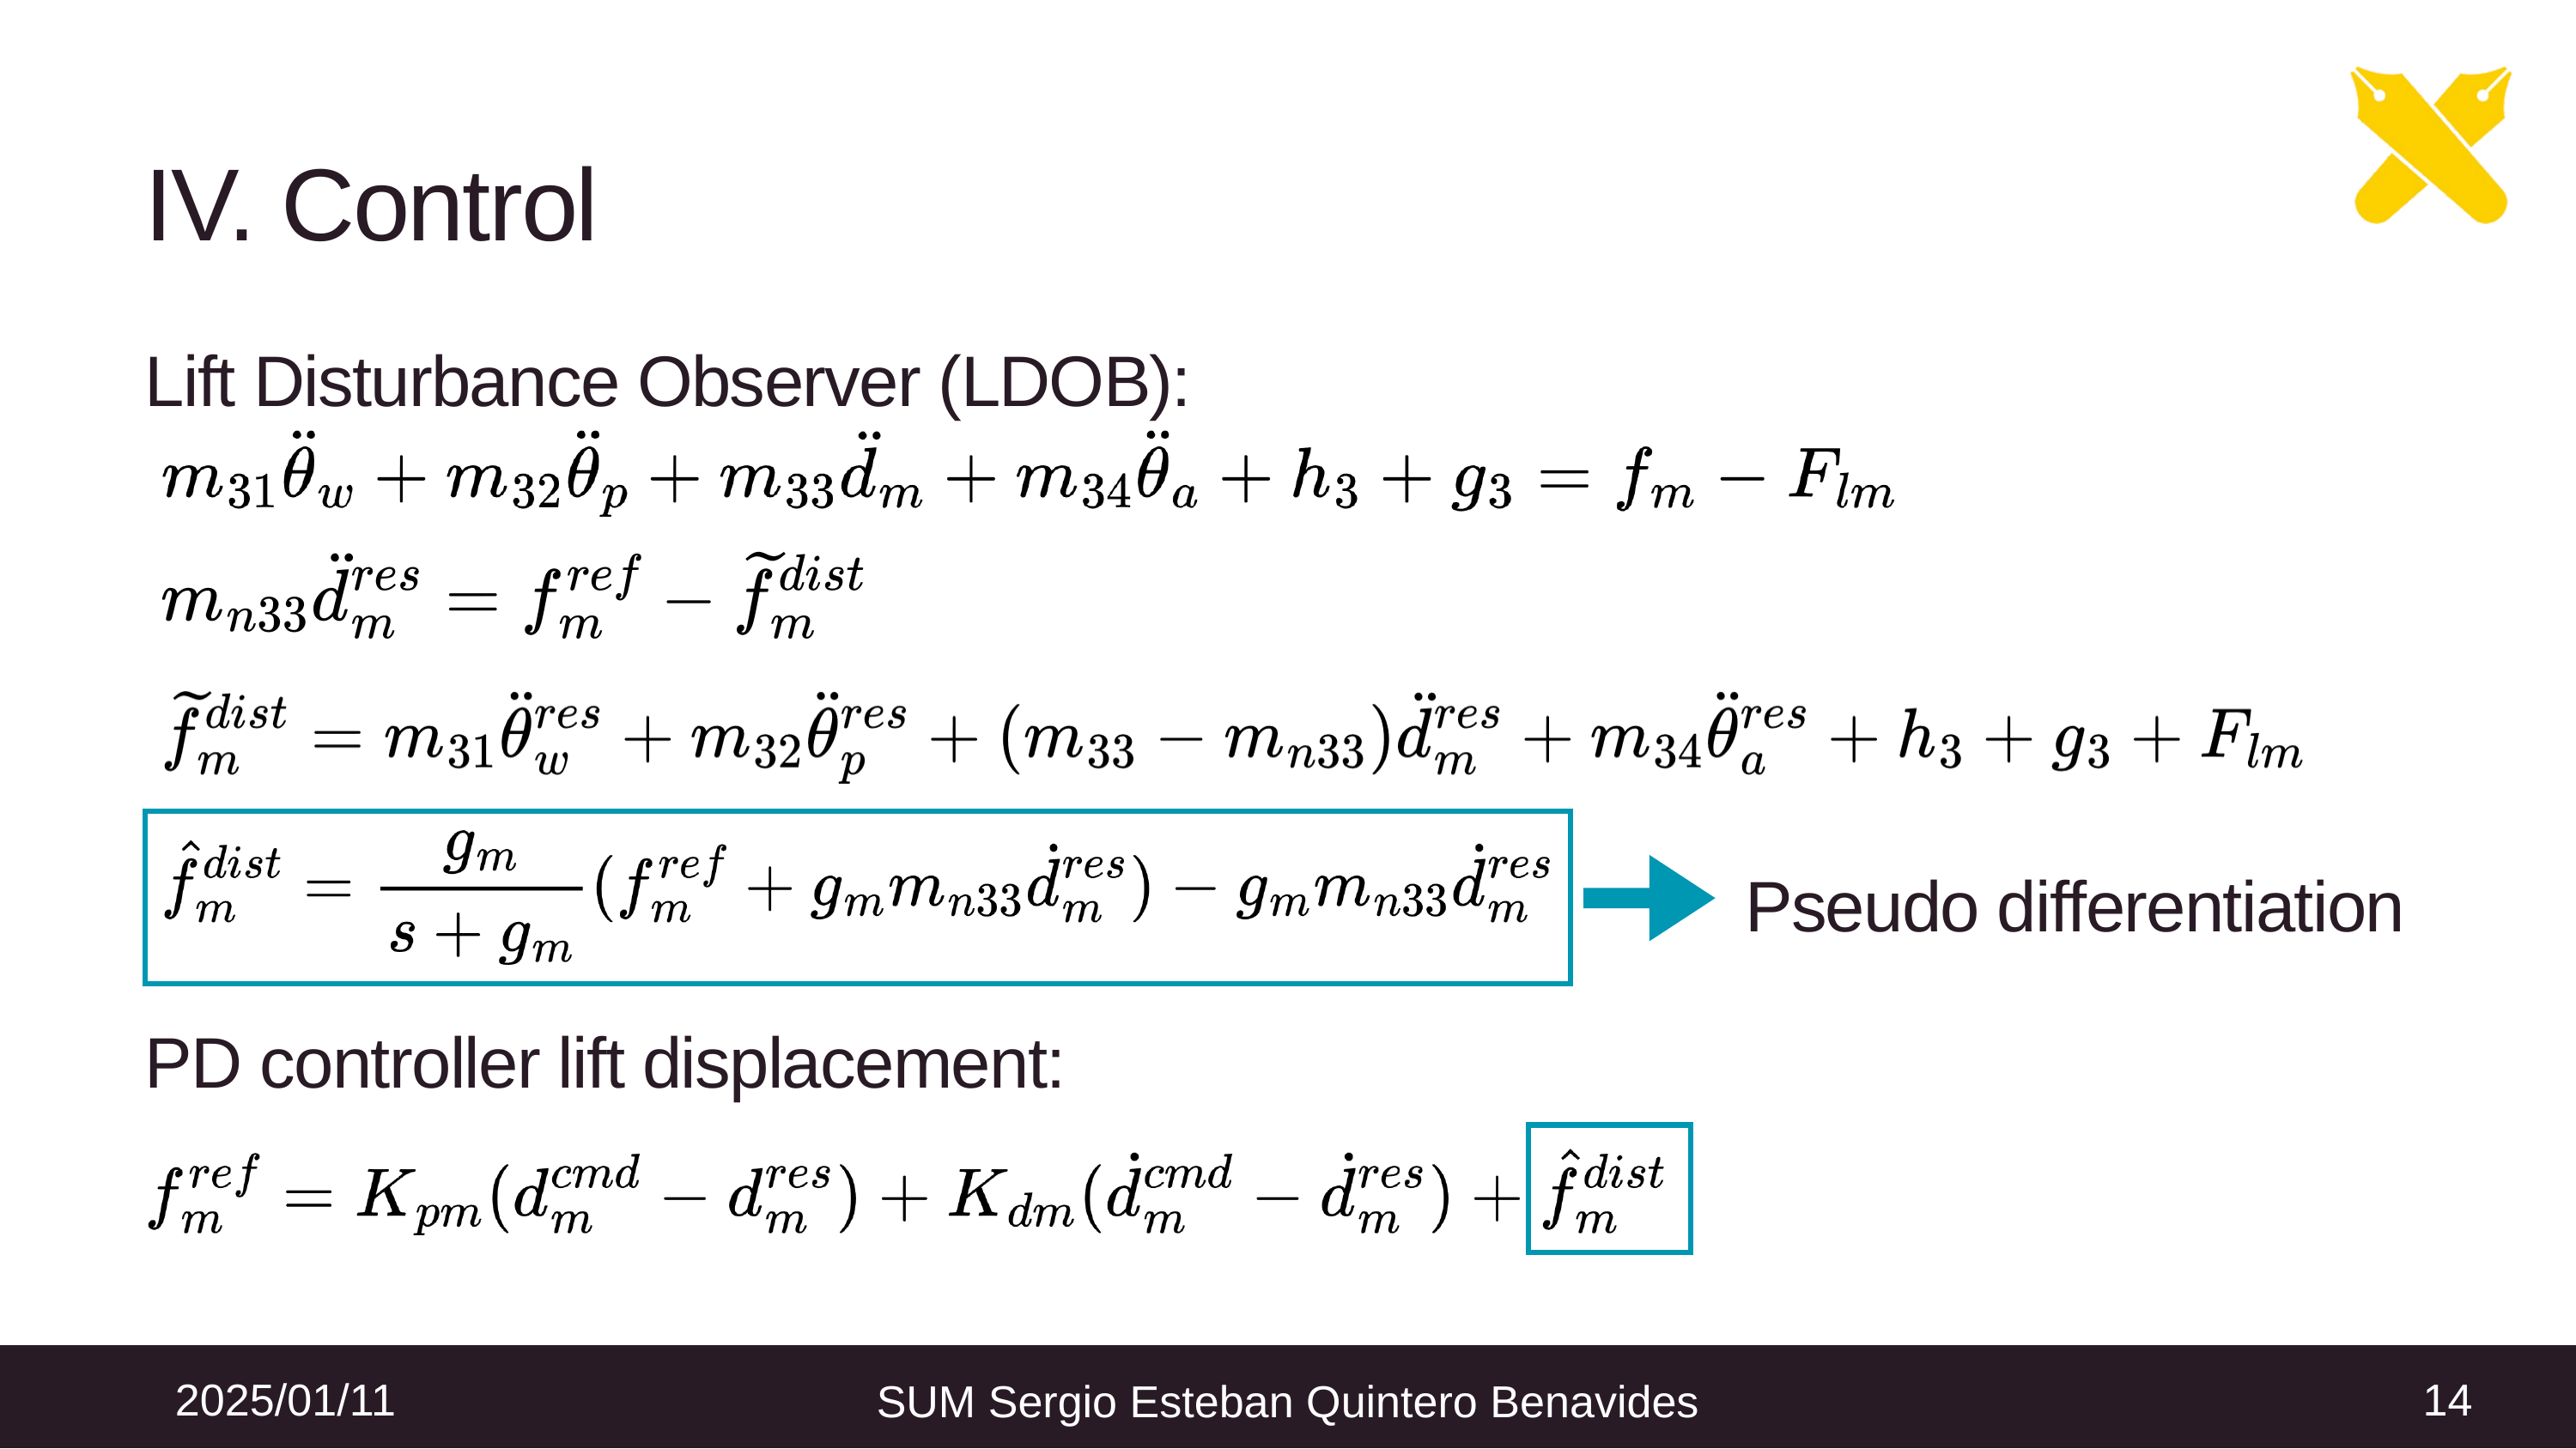

IV. Control
Lift Disturbance Observer (LDOB):

Pseudo differentiation
PD controller lift displacement:

2025/01/11
14
SUM Sergio Esteban Quintero Benavides